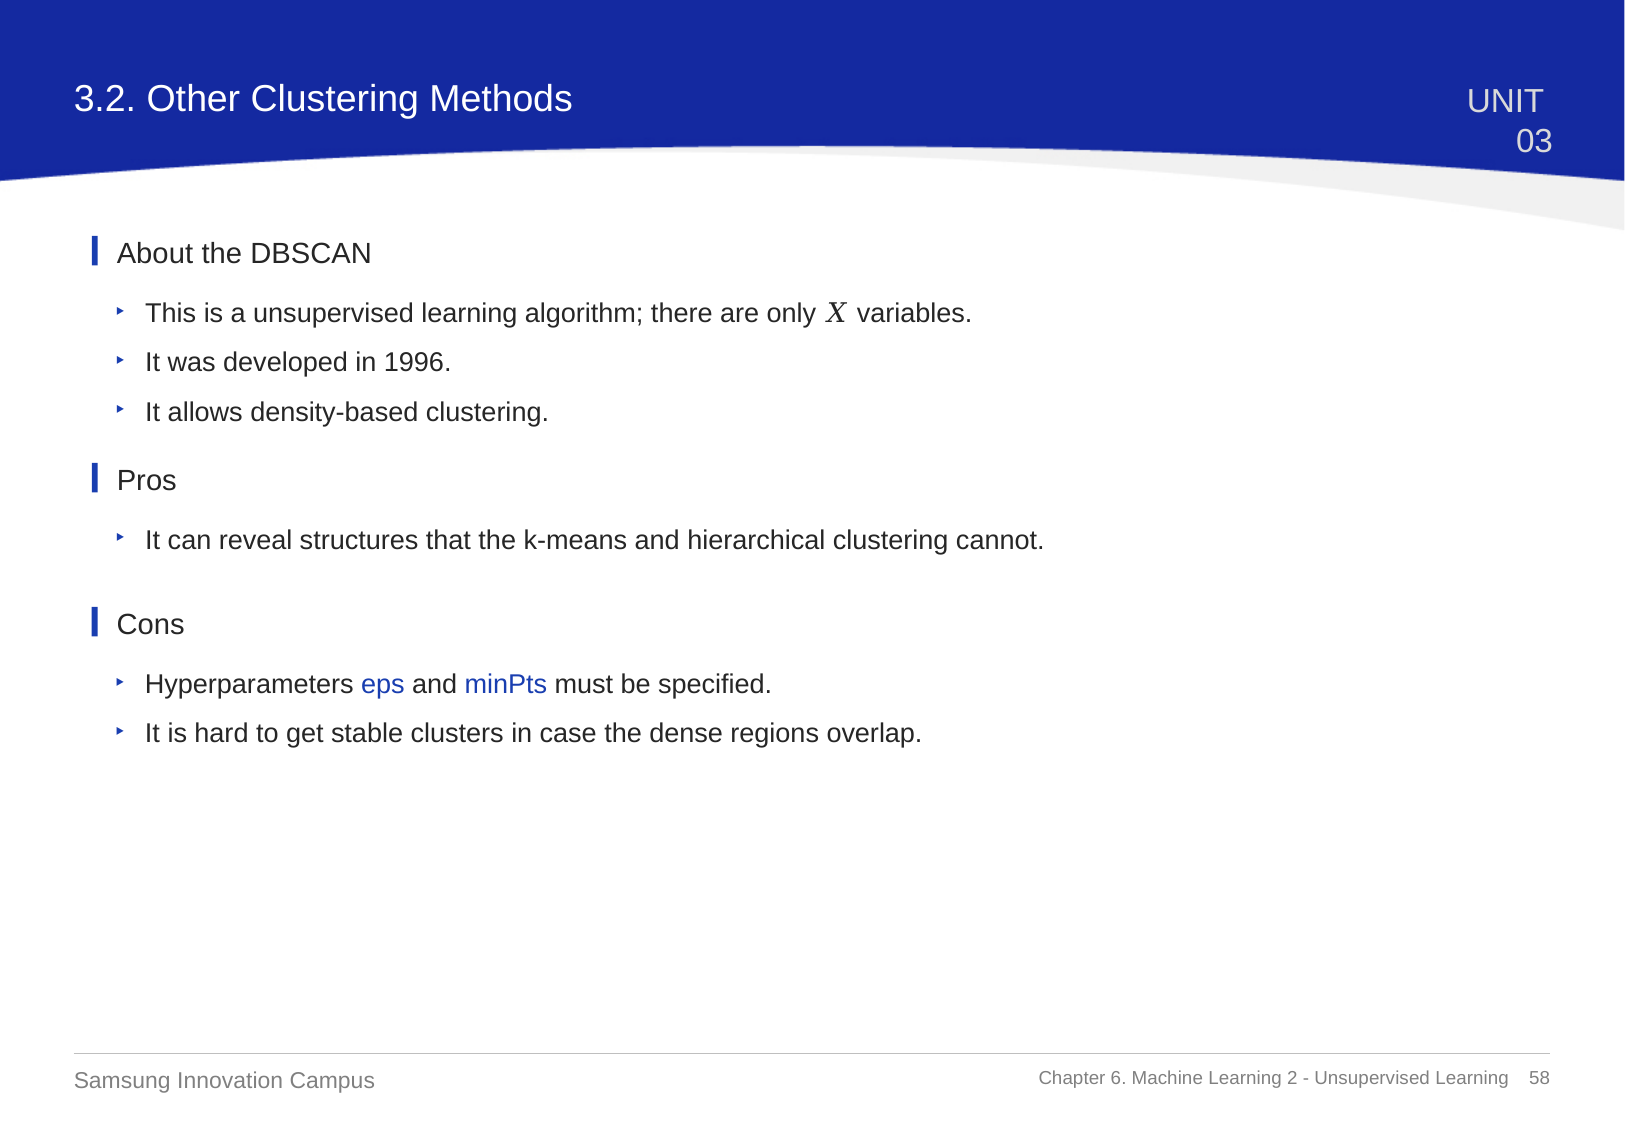

3.2. Other Clustering Methods
UNIT  03
About the DBSCAN

This is a unsupervised learning algorithm; there are only 𝑋 variables.
It was developed in 1996.
It allows density-based clustering.
Pros

It can reveal structures that the k-means and hierarchical clustering cannot.
Cons

Hyperparameters eps and minPts must be specified.
It is hard to get stable clusters in case the dense regions overlap.